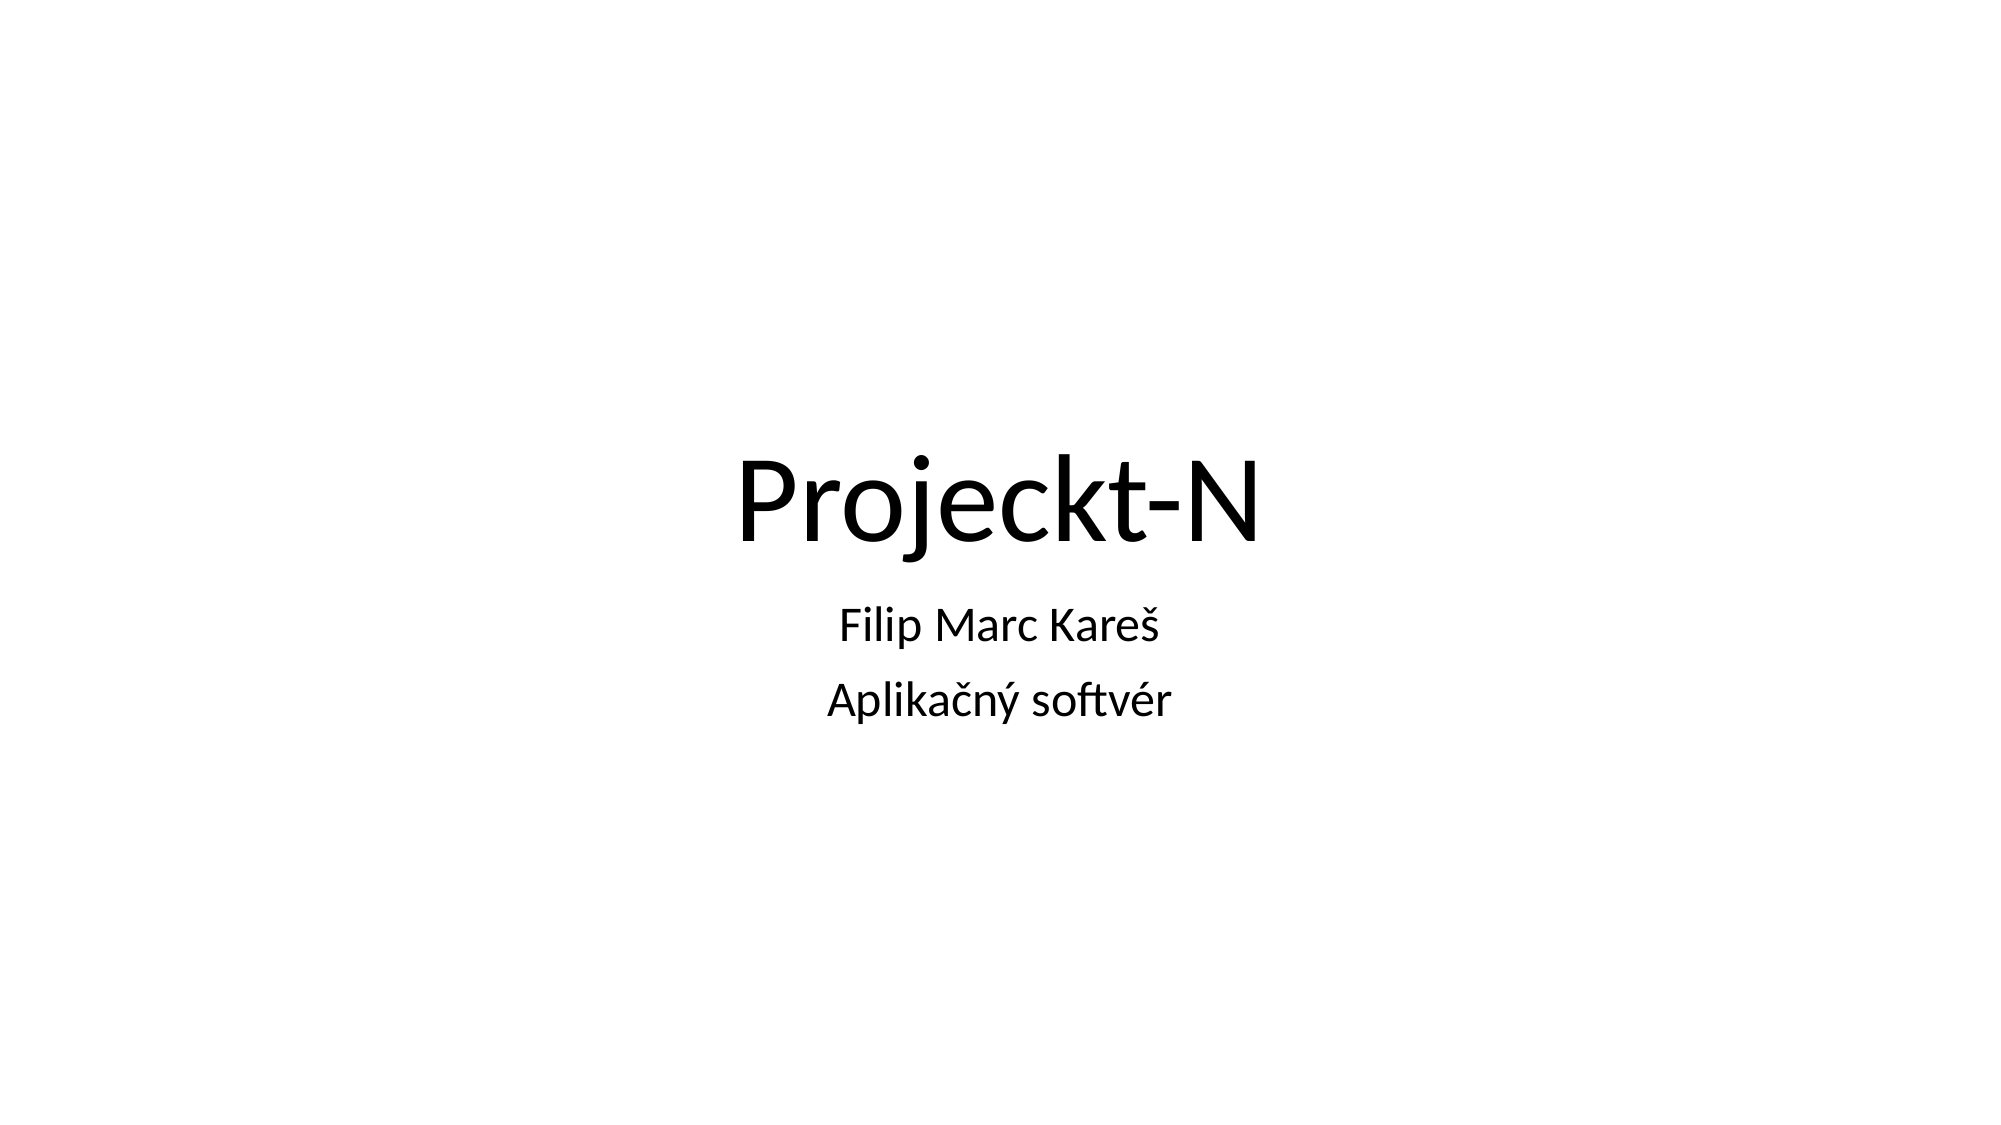

# Projeckt-N
Filip Marc Kareš
Aplikačný softvér